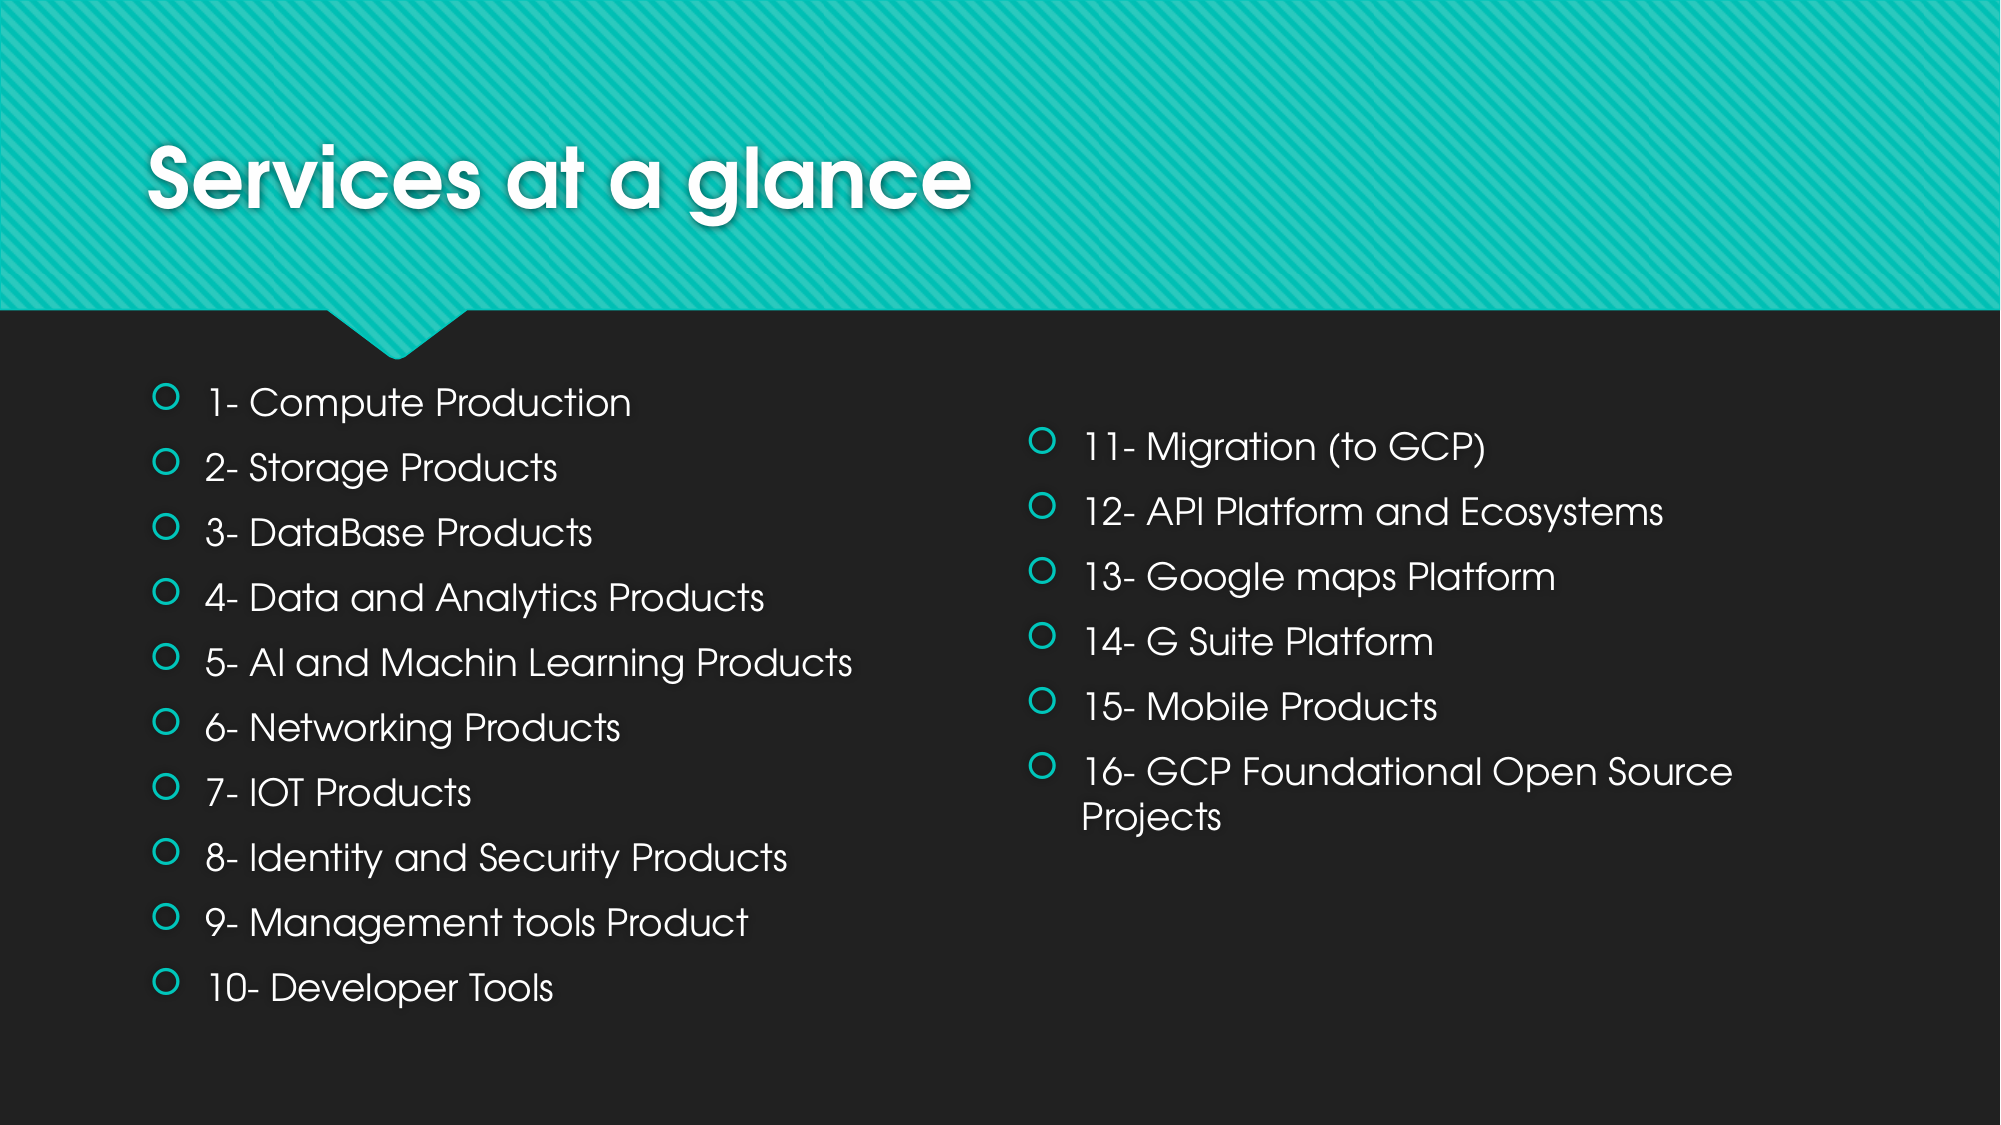

# Services at a glance
1- Compute Production
2- Storage Products
3- DataBase Products
4- Data and Analytics Products
5- AI and Machin Learning Products
6- Networking Products
7- IOT Products
8- Identity and Security Products
9- Management tools Product
10- Developer Tools

11- Migration (to GCP)
12- API Platform and Ecosystems
13- Google maps Platform
14- G Suite Platform
15- Mobile Products
16- GCP Foundational Open Source Projects